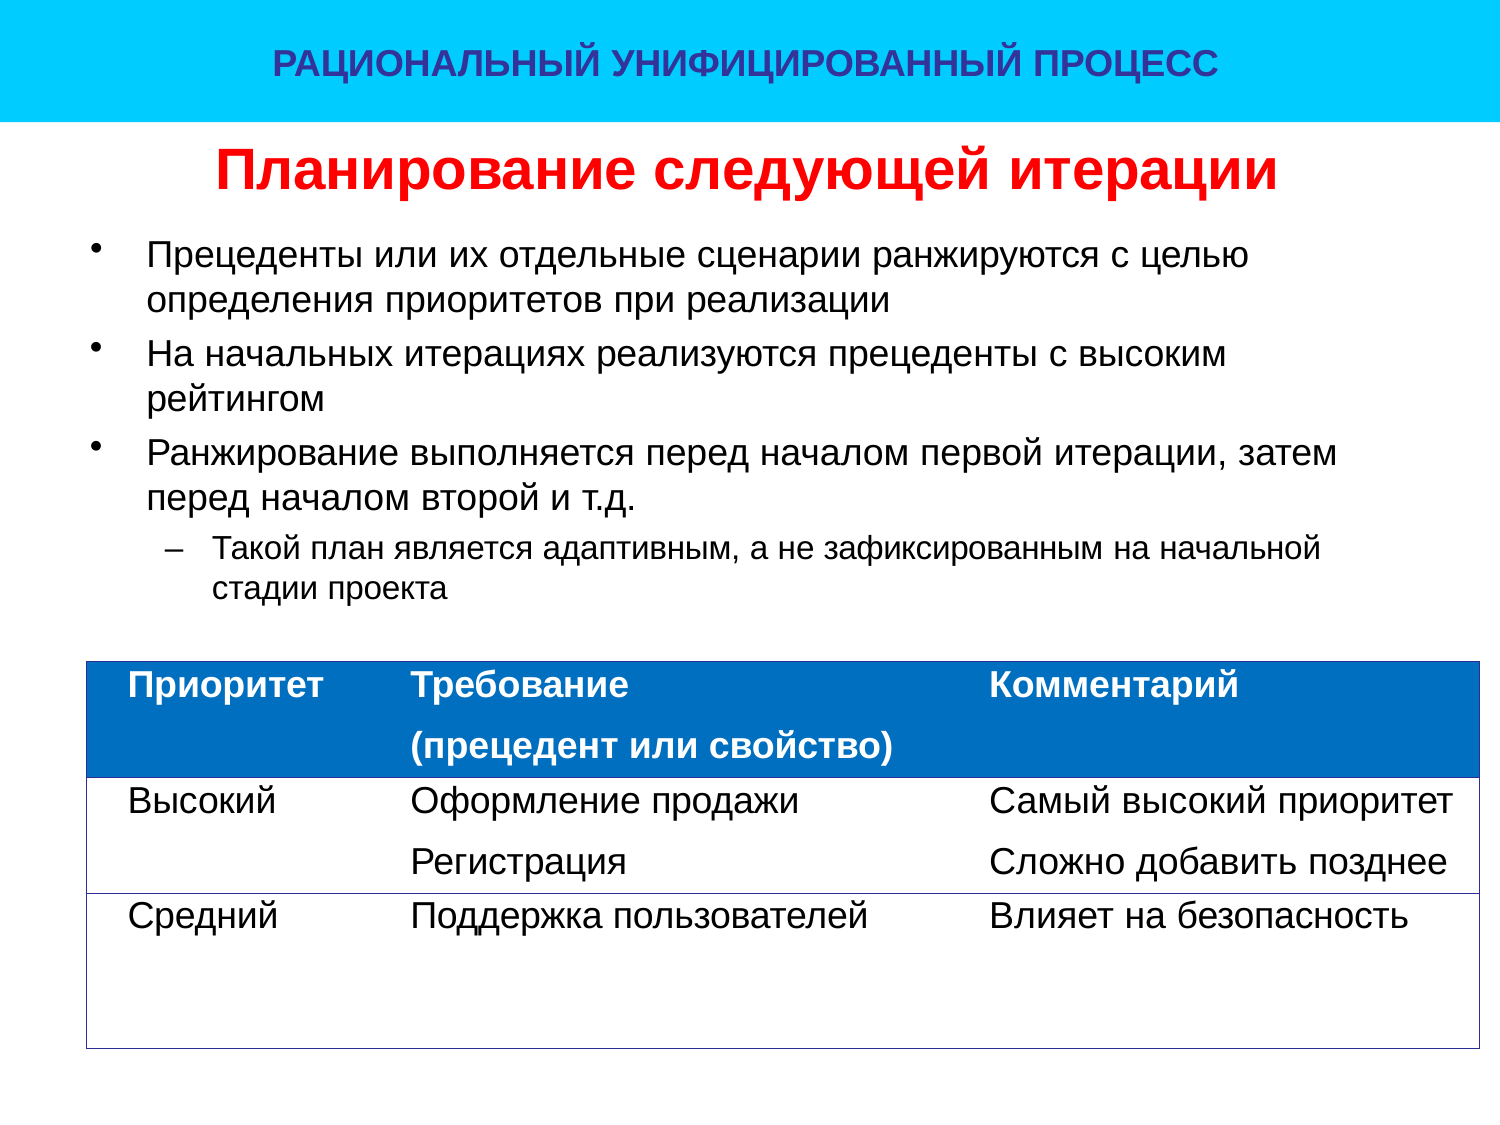

РАЦИОНАЛЬНЫЙ УНИФИЦИРОВАННЫЙ ПРОЦЕСС
# Планирование следующей итерации
Прецеденты или их отдельные сценарии ранжируются с целью
определения приоритетов при реализации
На начальных итерациях реализуются прецеденты с высоким рейтингом
Ранжирование выполняется перед началом первой итерации, затем перед началом второй и т.д.
–	Такой план является адаптивным, а не зафиксированным на начальной стадии проекта
| Приоритет | Требование (прецедент или свойство) | Комментарий |
| --- | --- | --- |
| Высокий | Оформление продажи Регистрация | Самый высокий приоритет Сложно добавить позднее |
| Средний | Поддержка пользователей | Влияет на безопасность |